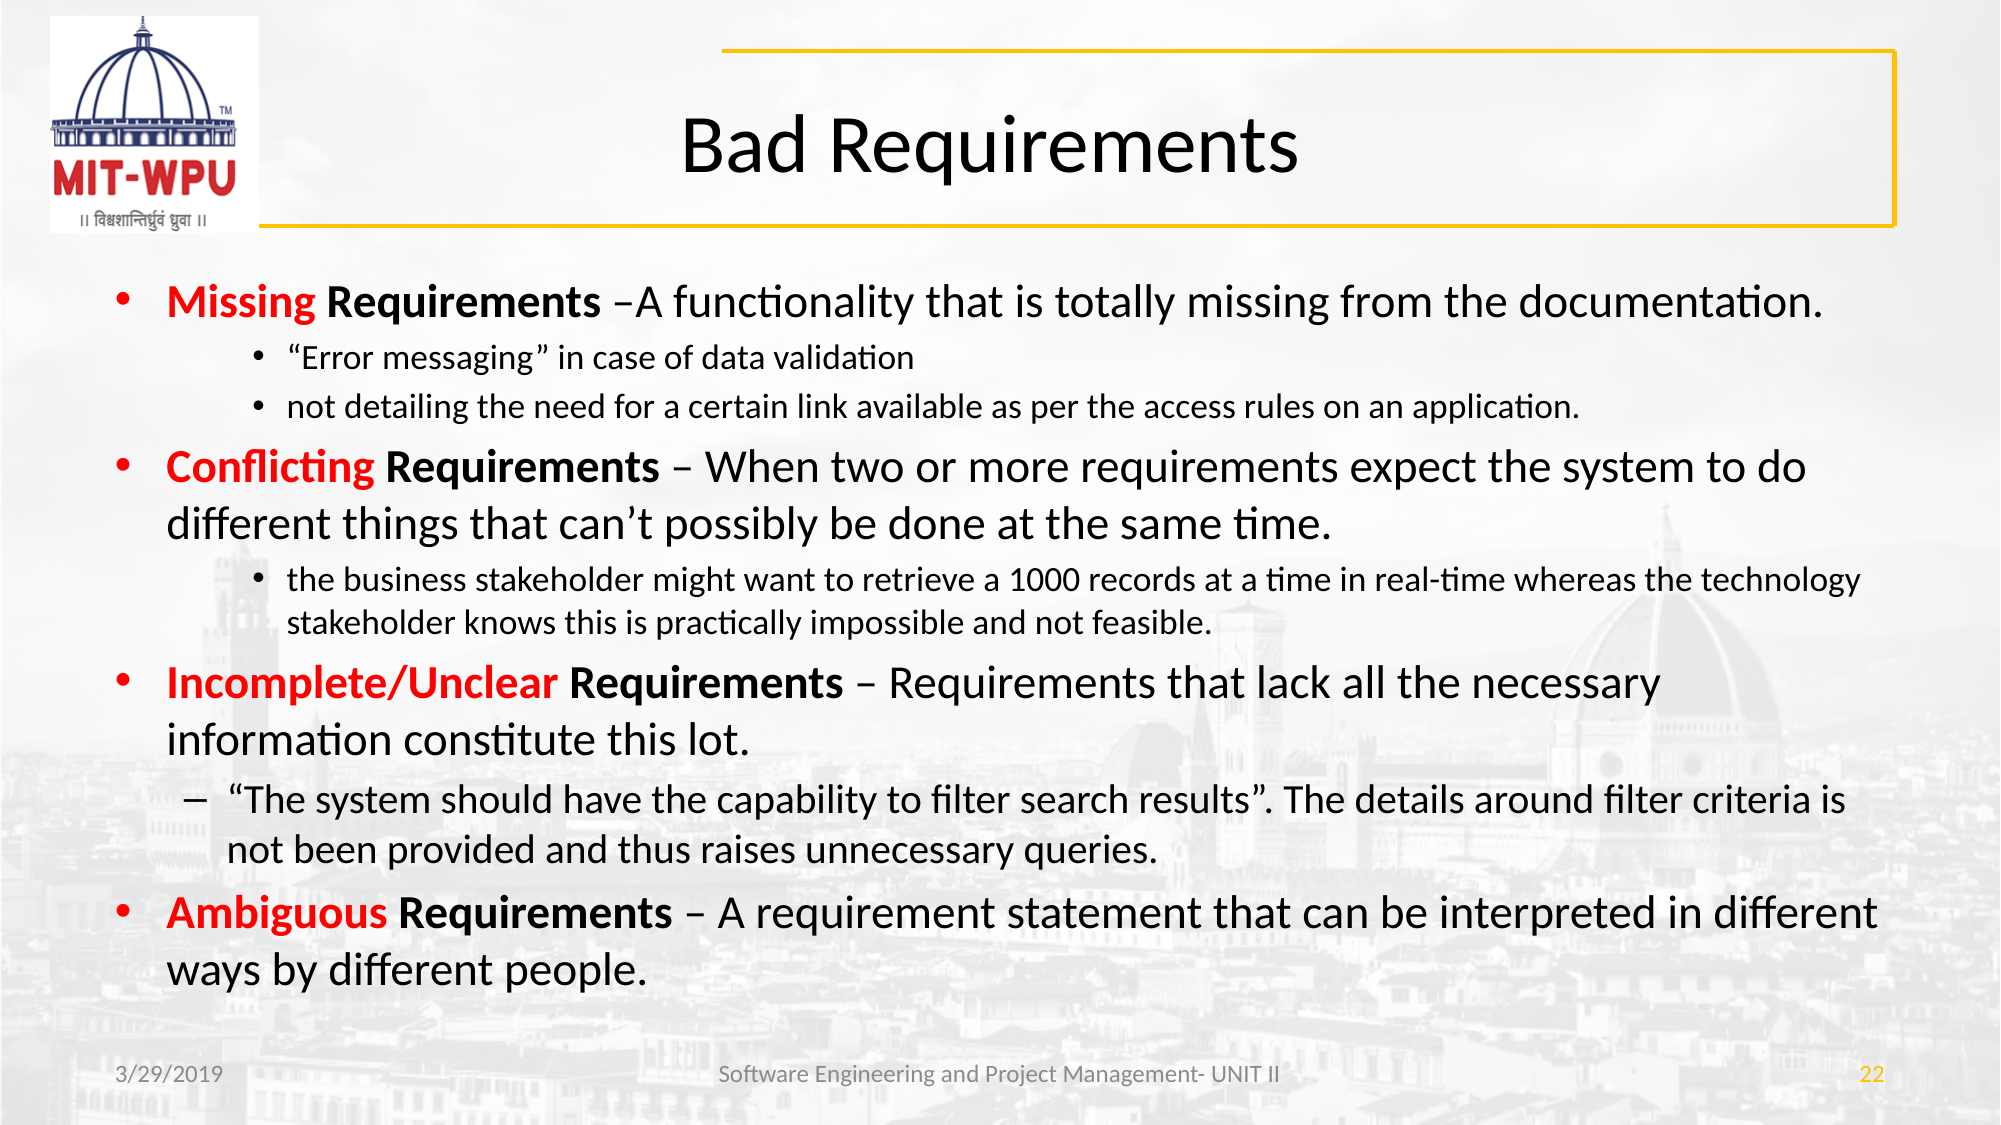

# Bad Requirements
Missing Requirements –A functionality that is totally missing from the documentation.
“Error messaging” in case of data validation
not detailing the need for a certain link available as per the access rules on an application.
Conflicting Requirements – When two or more requirements expect the system to do different things that can’t possibly be done at the same time.
the business stakeholder might want to retrieve a 1000 records at a time in real-time whereas the technology stakeholder knows this is practically impossible and not feasible.
Incomplete/Unclear Requirements – Requirements that lack all the necessary information constitute this lot.
“The system should have the capability to filter search results”. The details around filter criteria is not been provided and thus raises unnecessary queries.
Ambiguous Requirements – A requirement statement that can be interpreted in different ways by different people.

3/29/2019
Software Engineering and Project Management- UNIT II
22